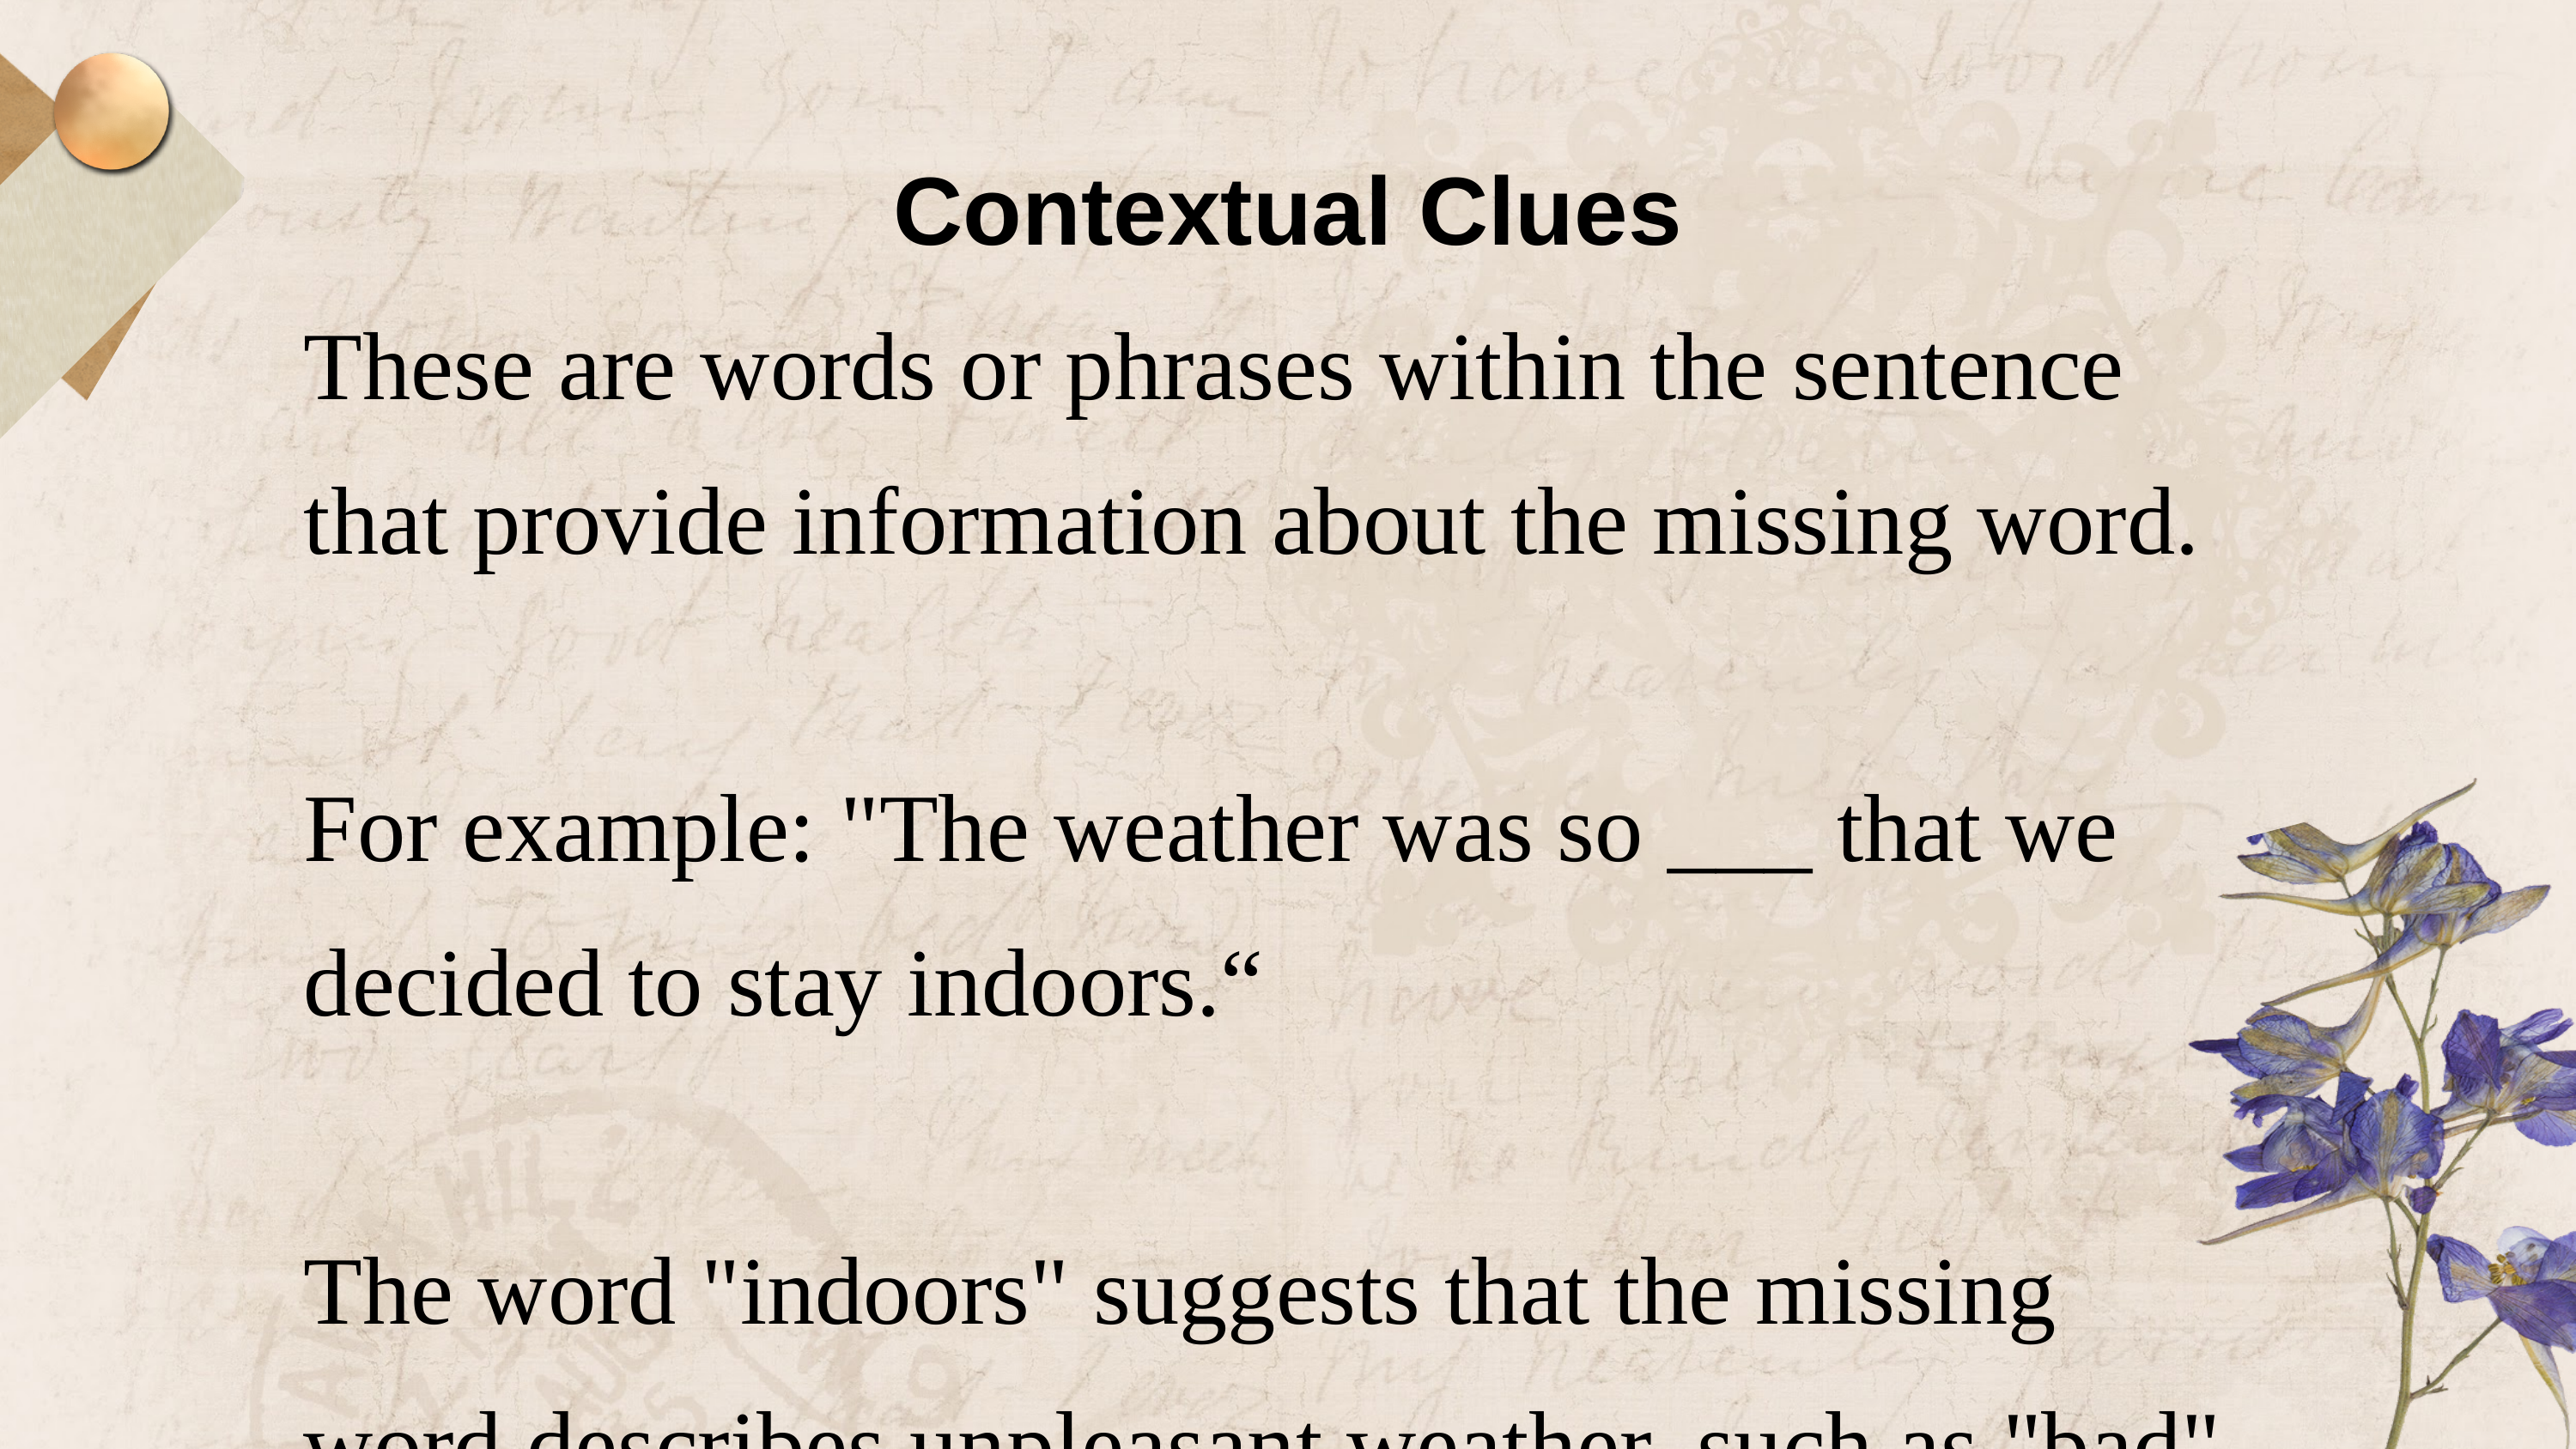

Contextual Clues
These are words or phrases within the sentence that provide information about the missing word.

For example: "The weather was so ___ that we decided to stay indoors.“

The word "indoors" suggests that the missing word describes unpleasant weather, such as "bad" or "stormy."